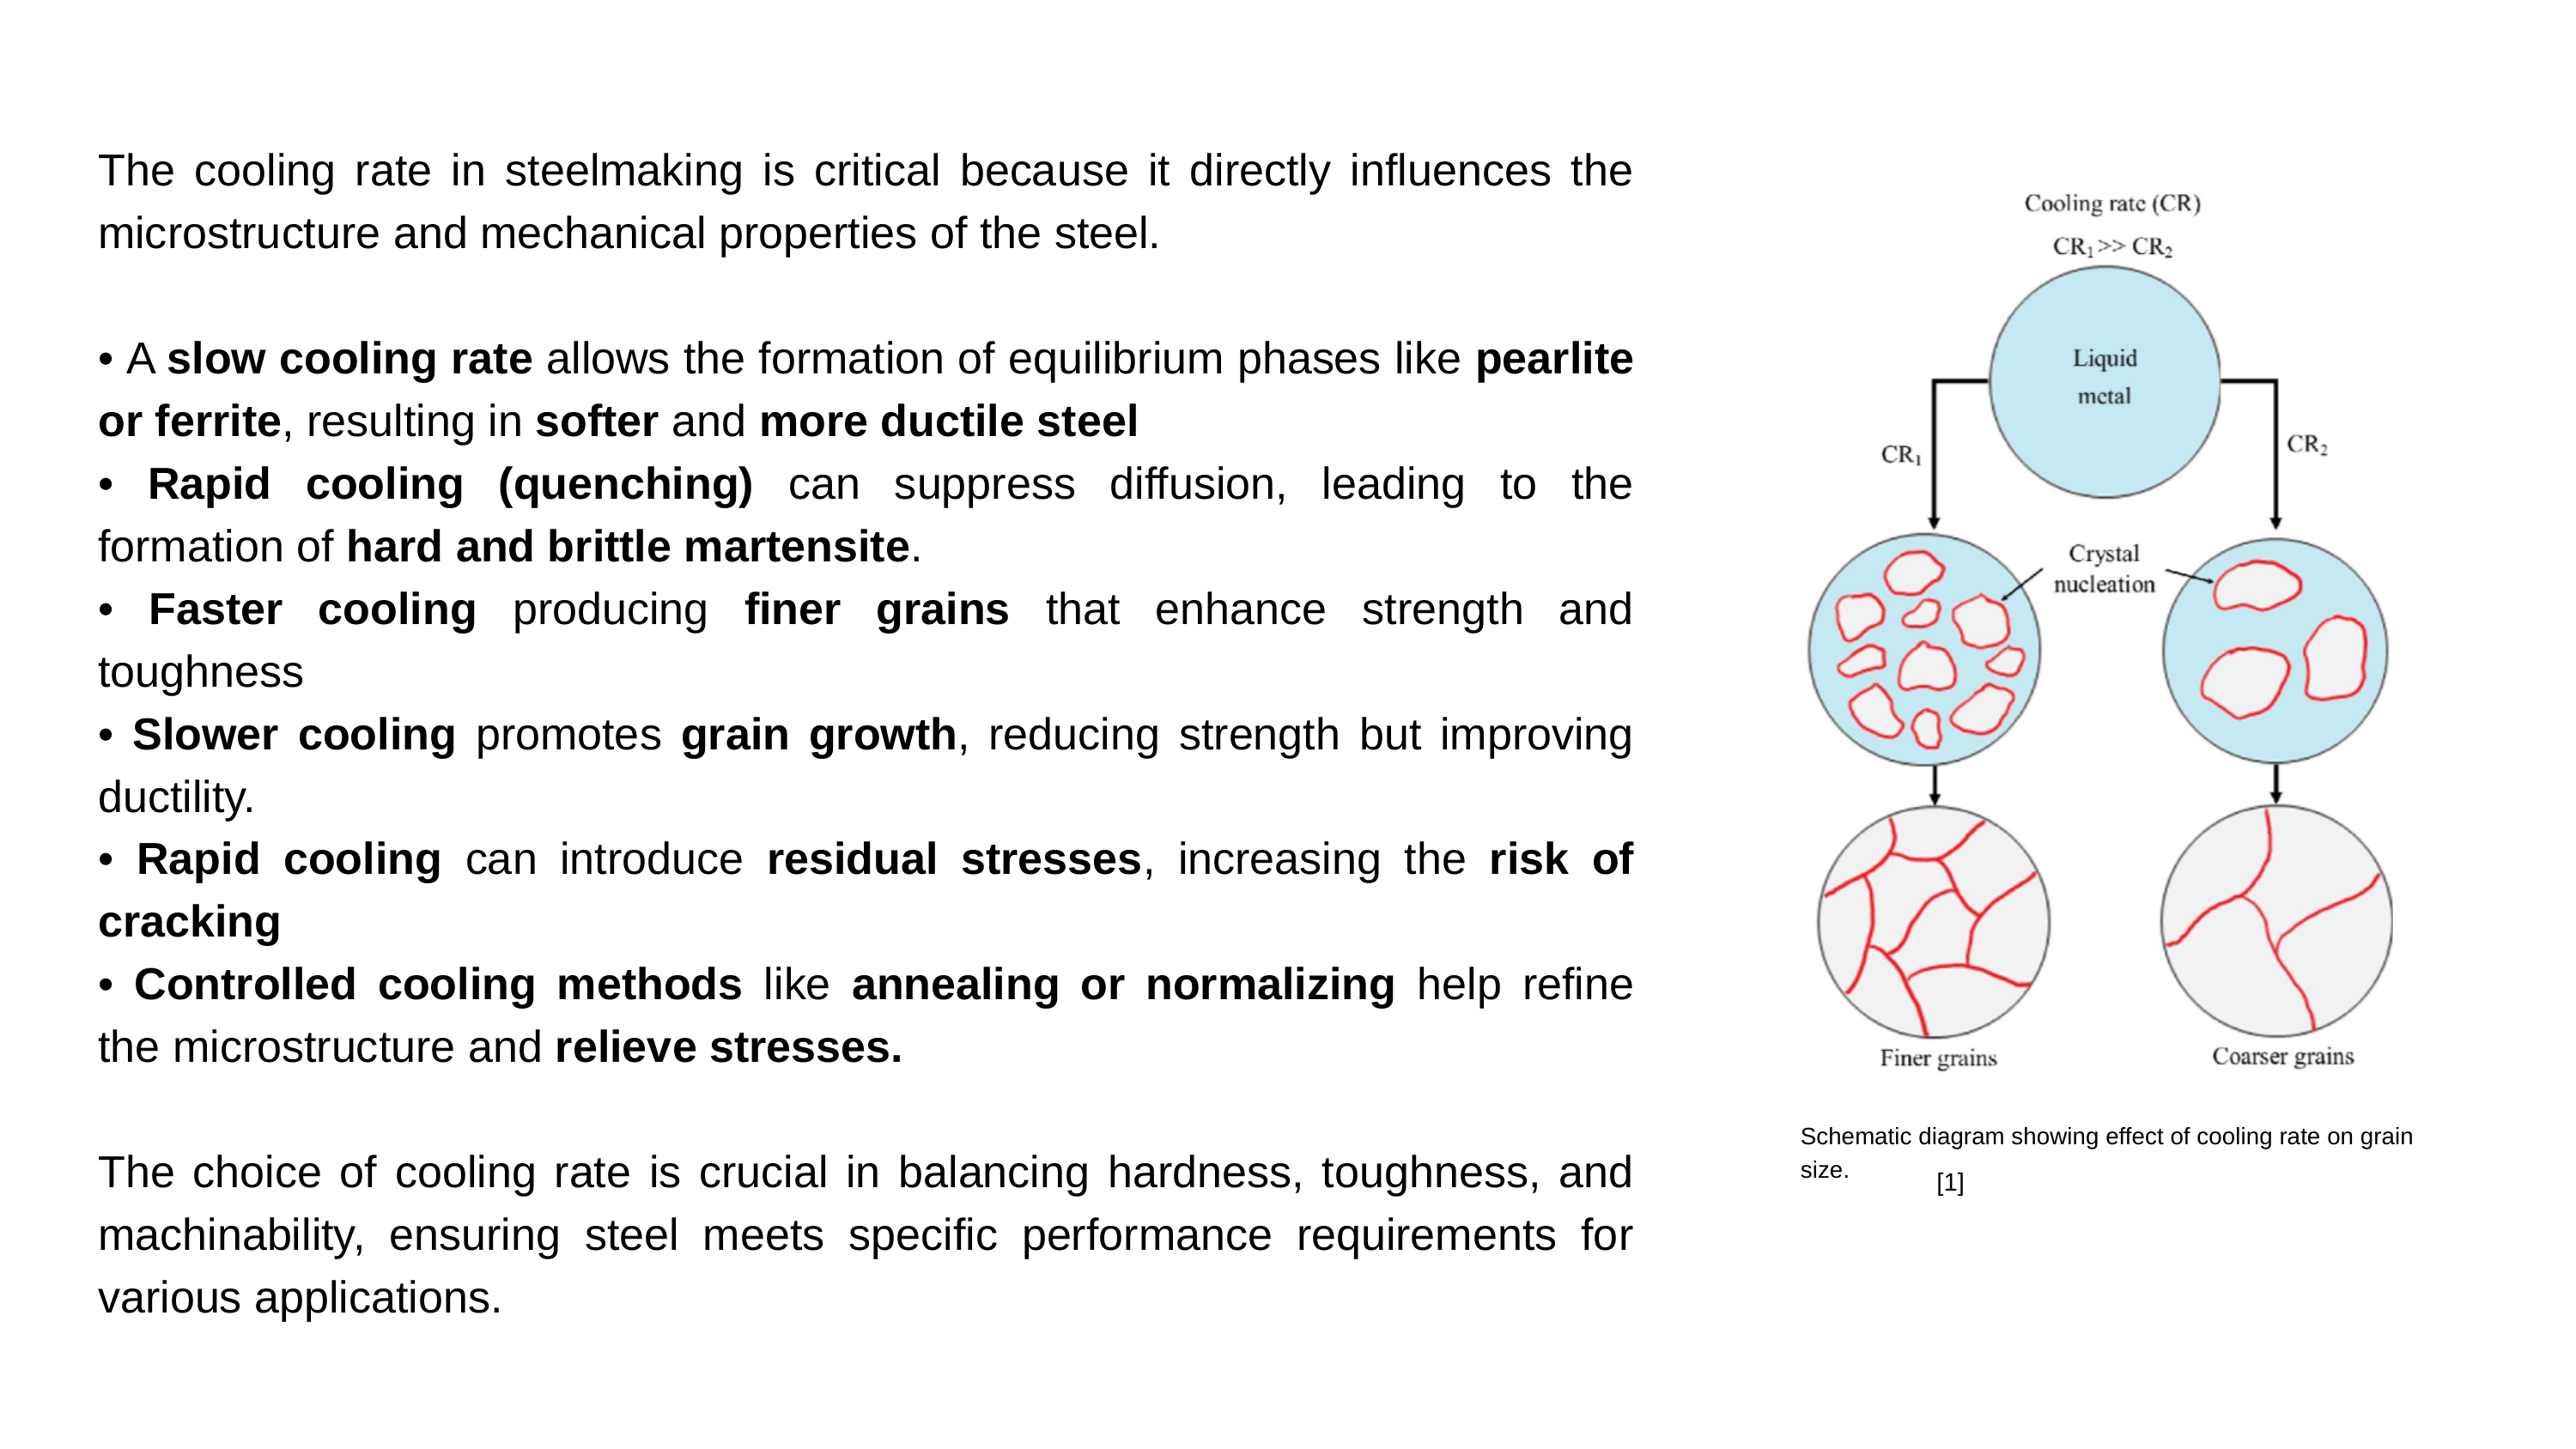

The cooling rate in steelmaking is critical because it directly influences the microstructure and mechanical properties of the steel.

• A slow cooling rate allows the formation of equilibrium phases like pearlite or ferrite, resulting in softer and more ductile steel
• Rapid cooling (quenching) can suppress diffusion, leading to the formation of hard and brittle martensite.
• Faster cooling producing finer grains that enhance strength and toughness
• Slower cooling promotes grain growth, reducing strength but improving ductility.
• Rapid cooling can introduce residual stresses, increasing the risk of cracking
• Controlled cooling methods like annealing or normalizing help refine the microstructure and relieve stresses.

The choice of cooling rate is crucial in balancing hardness, toughness, and machinability, ensuring steel meets specific performance requirements for various applications.

Schematic diagram showing effect of cooling rate on grain size.
[1]